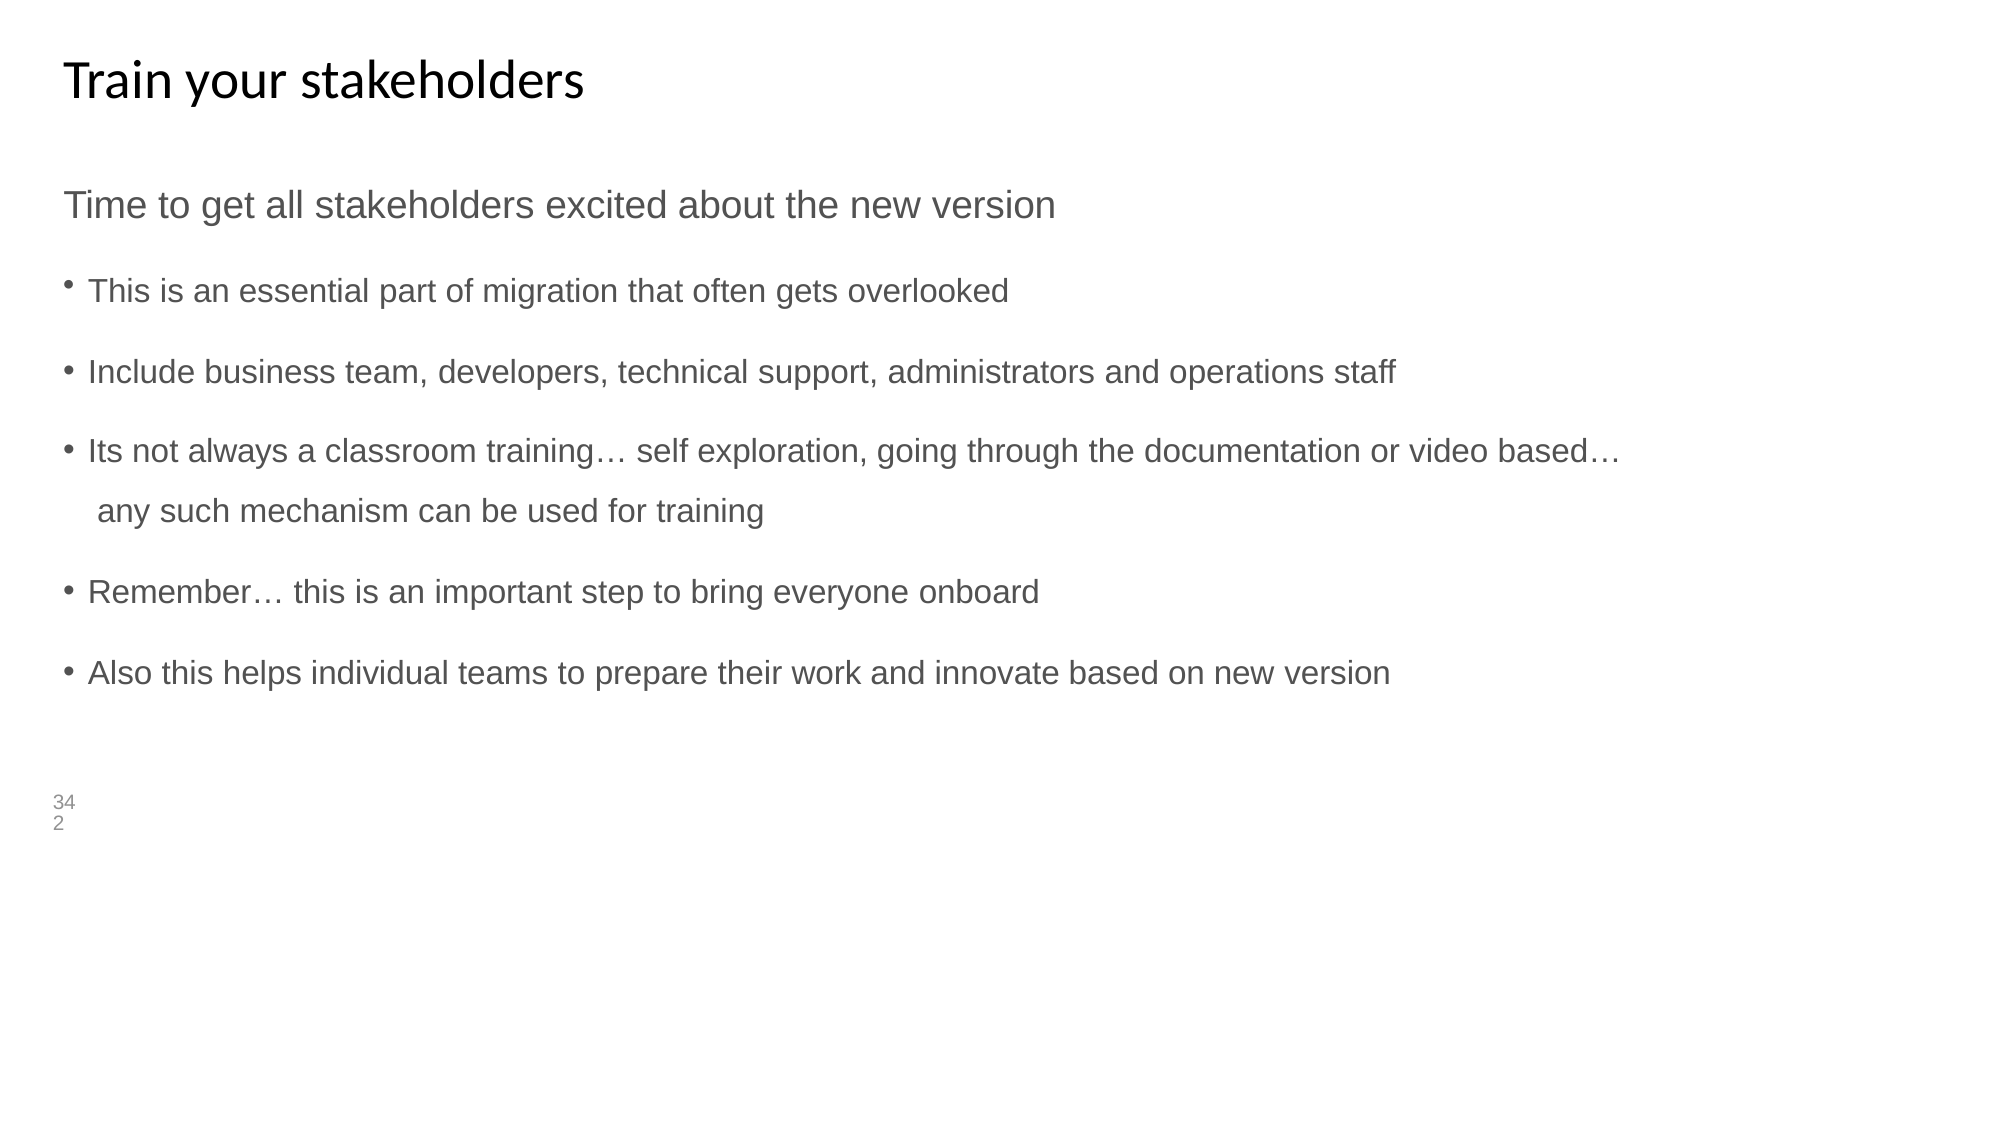

# Train your stakeholders
Time to get all stakeholders excited about the new version

This is an essential part of migration that often gets overlooked

Include business team, developers, technical support, administrators and operations staff
Its not always a classroom training… self exploration, going through the documentation or video based…  any such mechanism can be used for training

Remember… this is an important step to bring everyone onboard

Also this helps individual teams to prepare their work and innovate based on new version
342